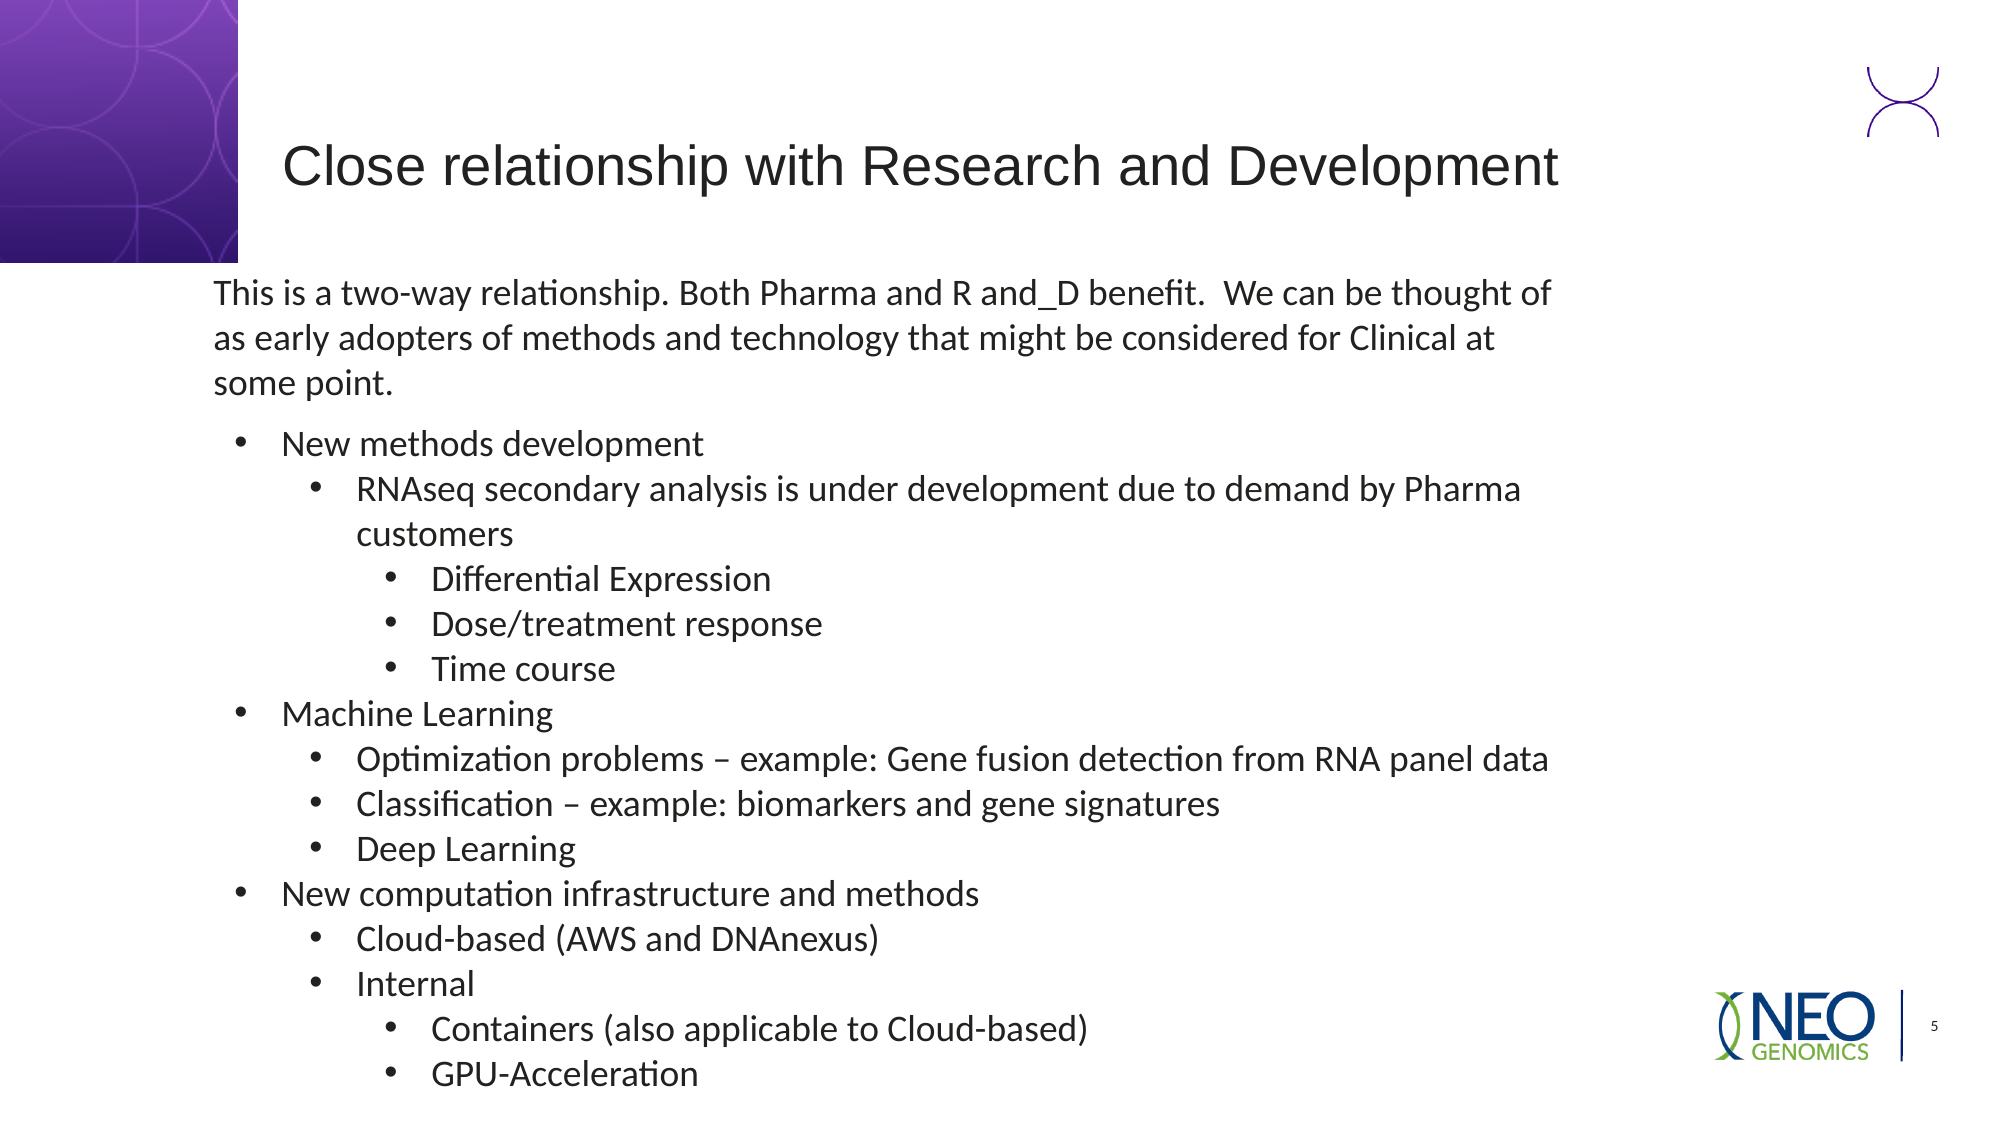

# Close relationship with Research and Development
This is a two-way relationship. Both Pharma and R and_D benefit.  We can be thought of as early adopters of methods and technology that might be considered for Clinical at some point.
New methods development
RNAseq secondary analysis is under development due to demand by Pharma customers
Differential Expression
Dose/treatment response
Time course
Machine Learning
Optimization problems – example: Gene fusion detection from RNA panel data
Classification – example: biomarkers and gene signatures
Deep Learning
New computation infrastructure and methods
Cloud-based (AWS and DNAnexus)
Internal
Containers (also applicable to Cloud-based)
GPU-Acceleration

5